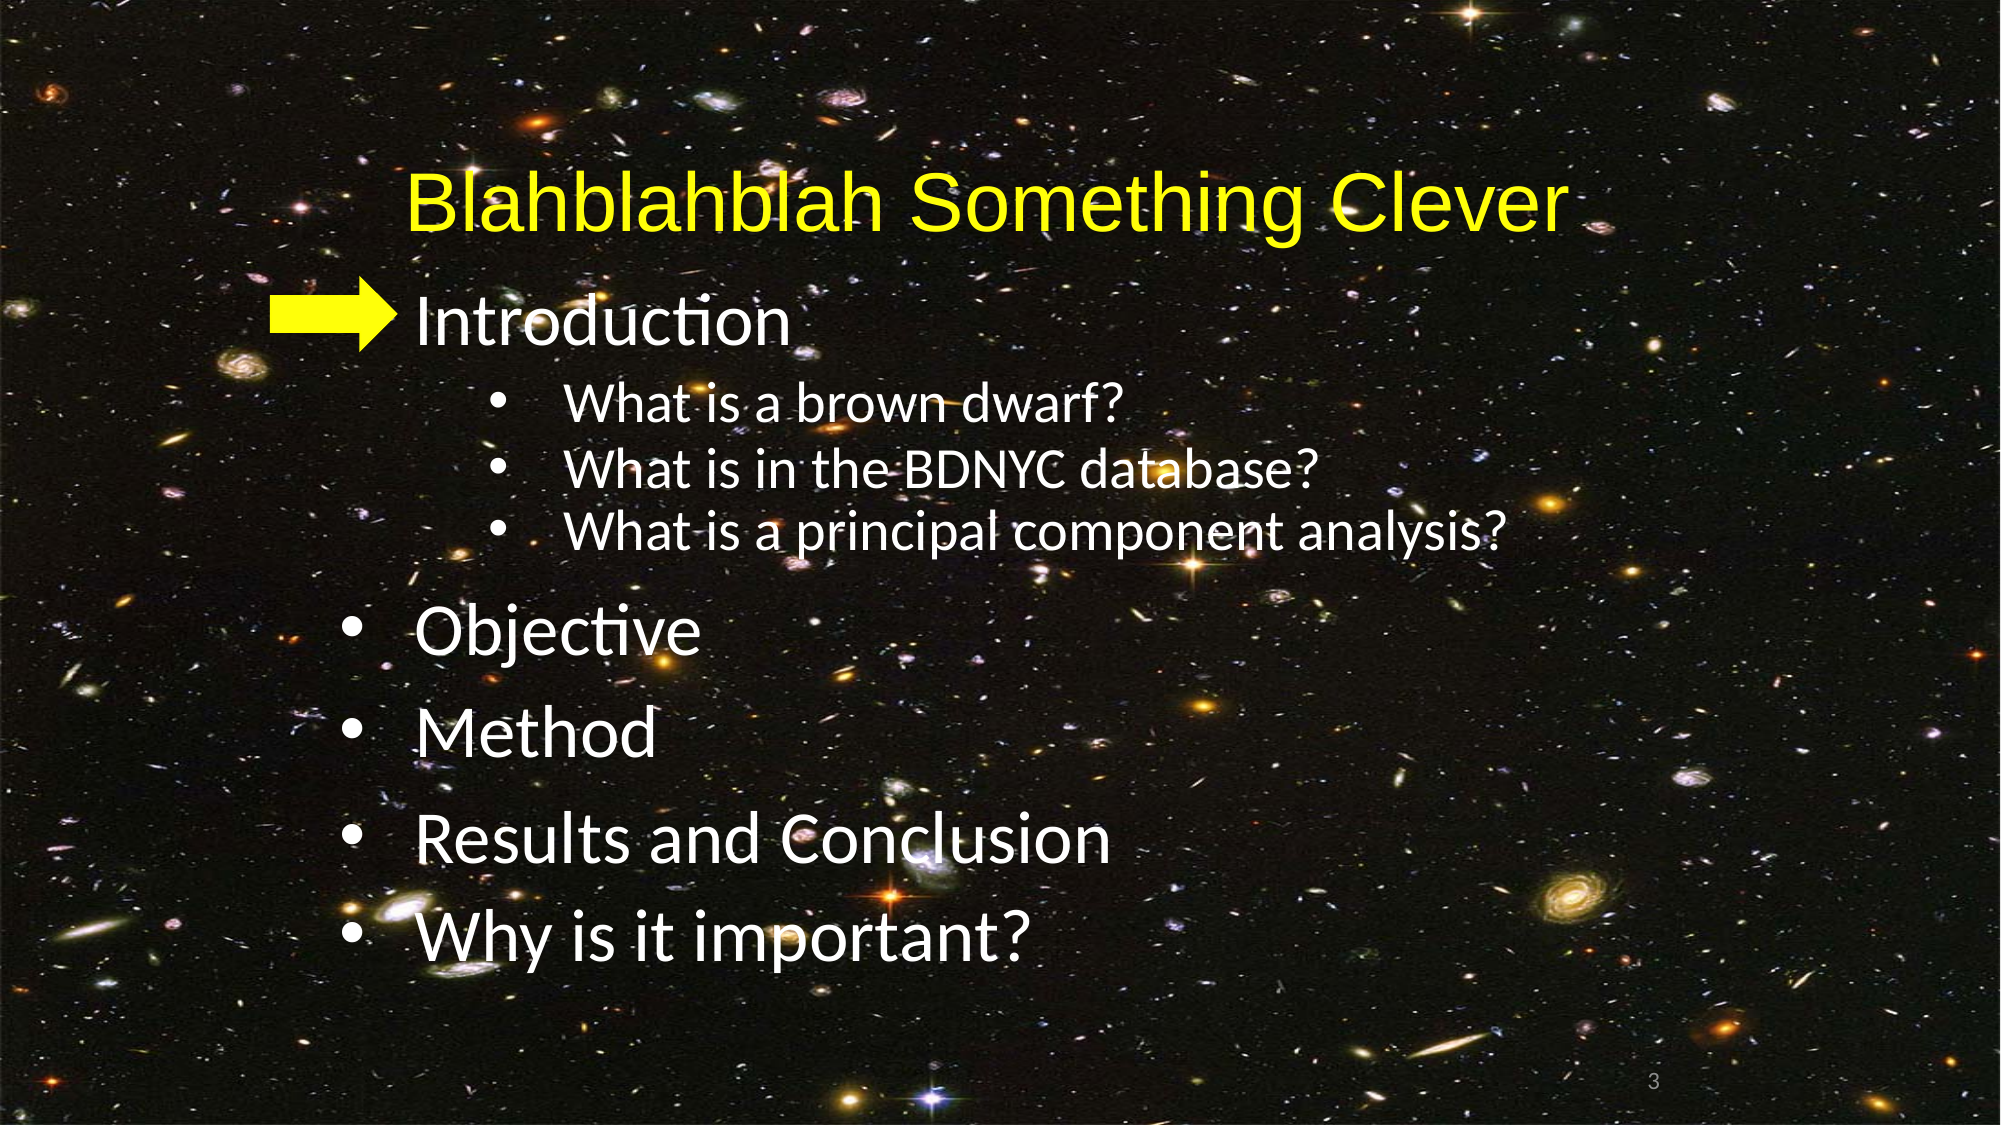

Blahblahblah Something Clever
Introduction

What is a brown dwarf?
What is in the BDNYC database?
What is a principal component analysis?
Objective
Method
Results and Conclusion
Why is it important?
3